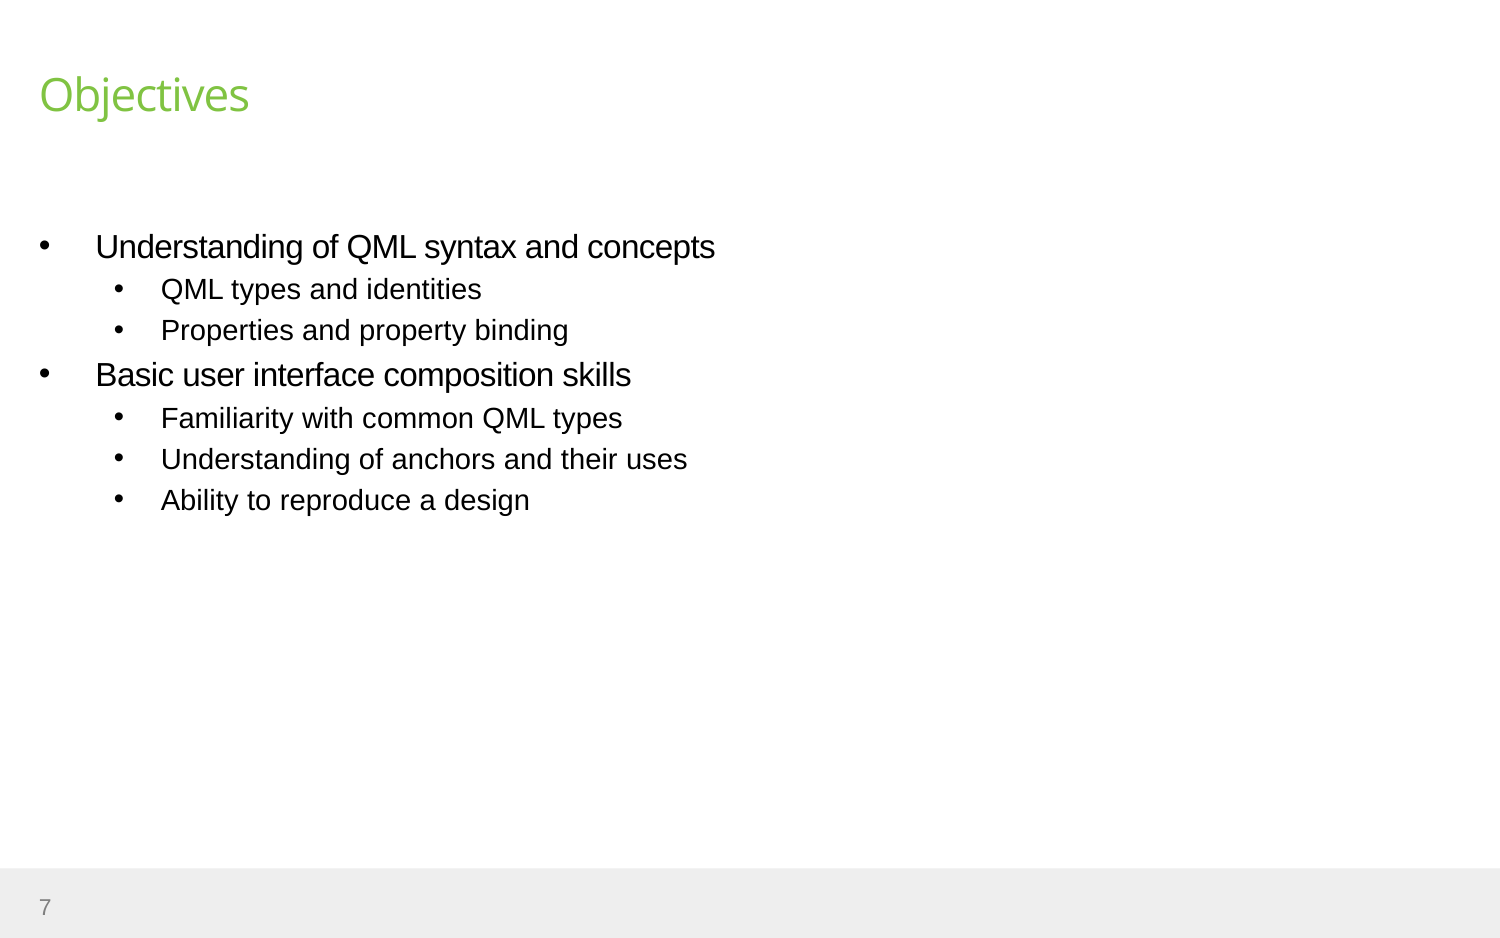

# Objectives
Understanding of QML syntax and concepts
QML types and identities
Properties and property binding
Basic user interface composition skills
Familiarity with common QML types
Understanding of anchors and their uses
Ability to reproduce a design
7